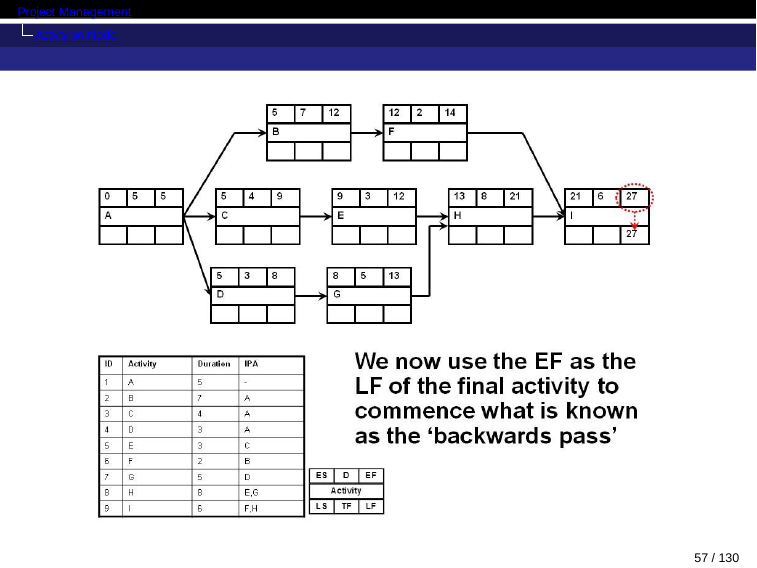

Project Management

Activity on Node

57 / 130